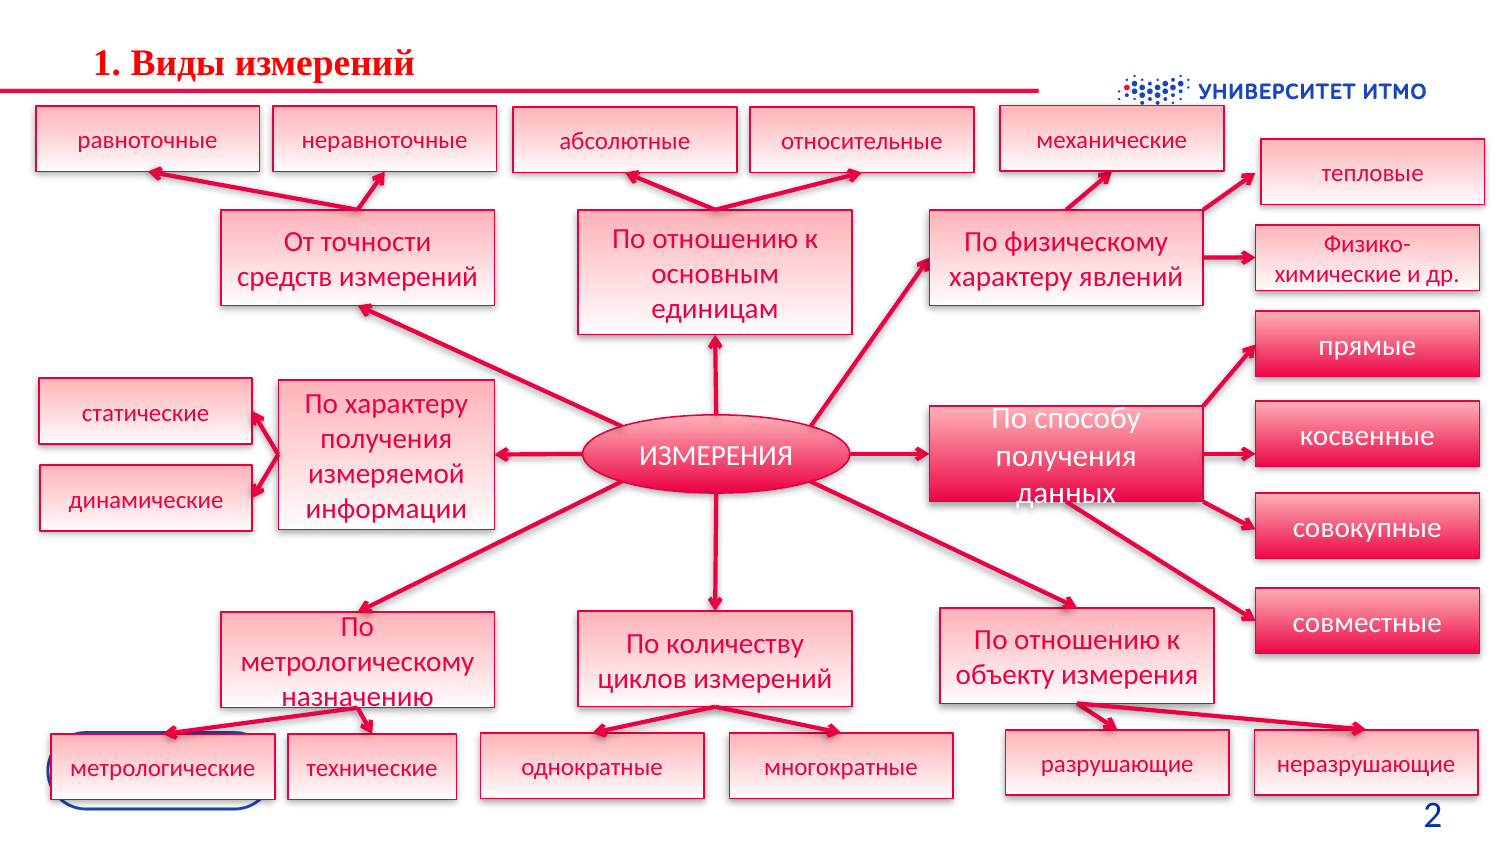

1. Виды измерений
механические
равноточные
неравноточные
абсолютные
относительные
тепловые
По отношению к основным единицам
От точности средств измерений
По физическому характеру явлений
Физико-химические и др.
прямые
статические
По характеру получения измеряемой информации
косвенные
По способу получения данных
ИЗМЕРЕНИЯ
динамические
совокупные
совместные
По отношению к объекту измерения
По количеству циклов измерений
По метрологическому назначению
разрушающие
неразрушающие
однократные
многократные
метрологические
технические
2